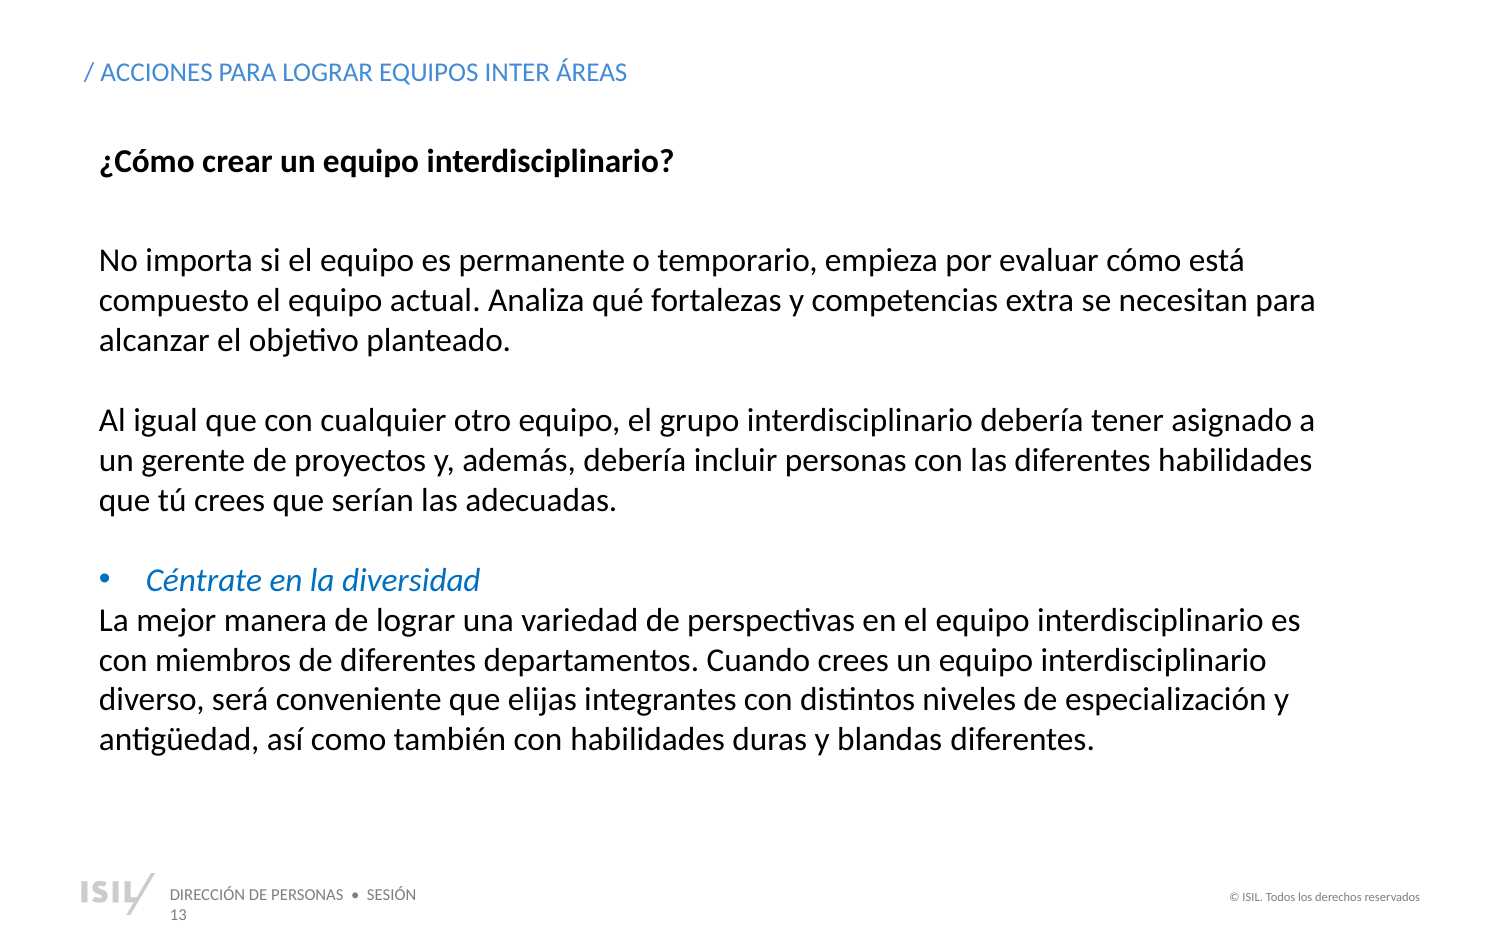

/ ACCIONES PARA LOGRAR EQUIPOS INTER ÁREAS
¿Cómo crear un equipo interdisciplinario?

No importa si el equipo es permanente o temporario, empieza por evaluar cómo está compuesto el equipo actual. Analiza qué fortalezas y competencias extra se necesitan para alcanzar el objetivo planteado.

Al igual que con cualquier otro equipo, el grupo interdisciplinario debería tener asignado a un gerente de proyectos y, además, debería incluir personas con las diferentes habilidades que tú crees que serían las adecuadas.

Céntrate en la diversidad
La mejor manera de lograr una variedad de perspectivas en el equipo interdisciplinario es con miembros de diferentes departamentos. Cuando crees un equipo interdisciplinario diverso, será conveniente que elijas integrantes con distintos niveles de especialización y antigüedad, así como también con habilidades duras y blandas diferentes.